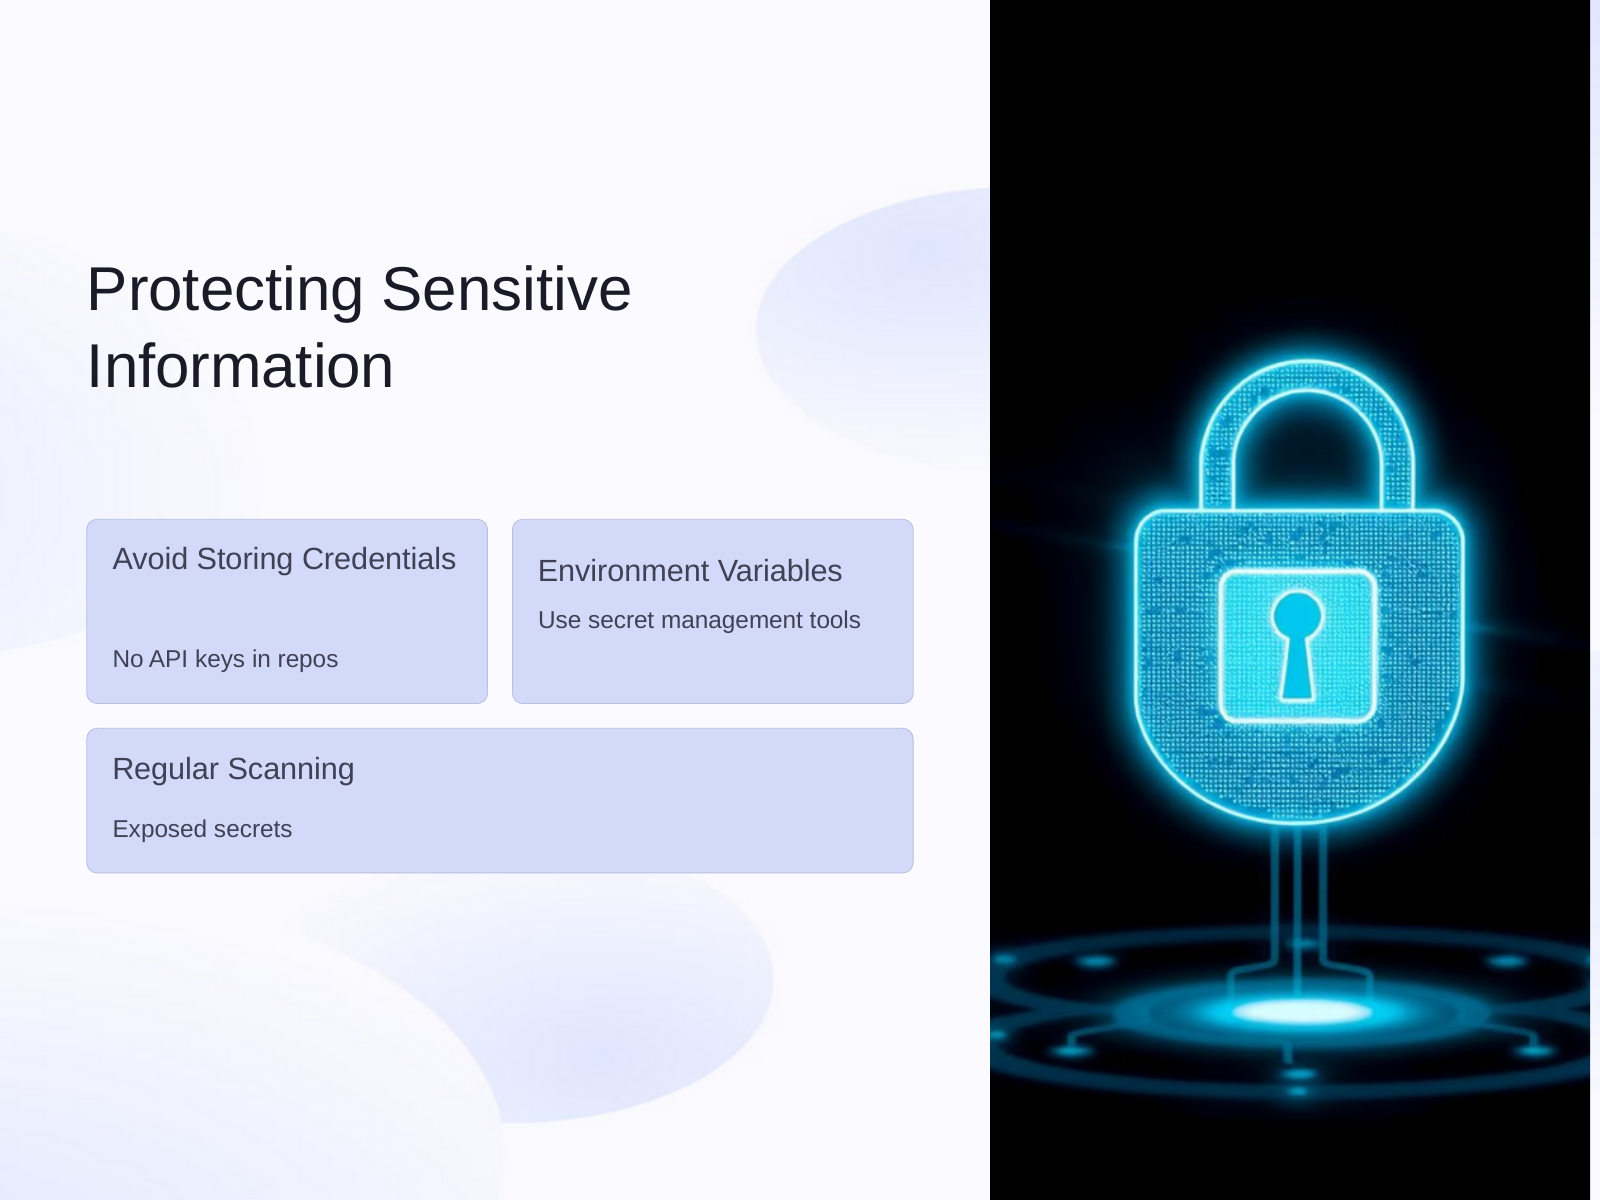

Protecting Sensitive Information

Avoid Storing Credentials

Environment Variables

Use secret management tools

No API keys in repos

Regular Scanning

Exposed secrets